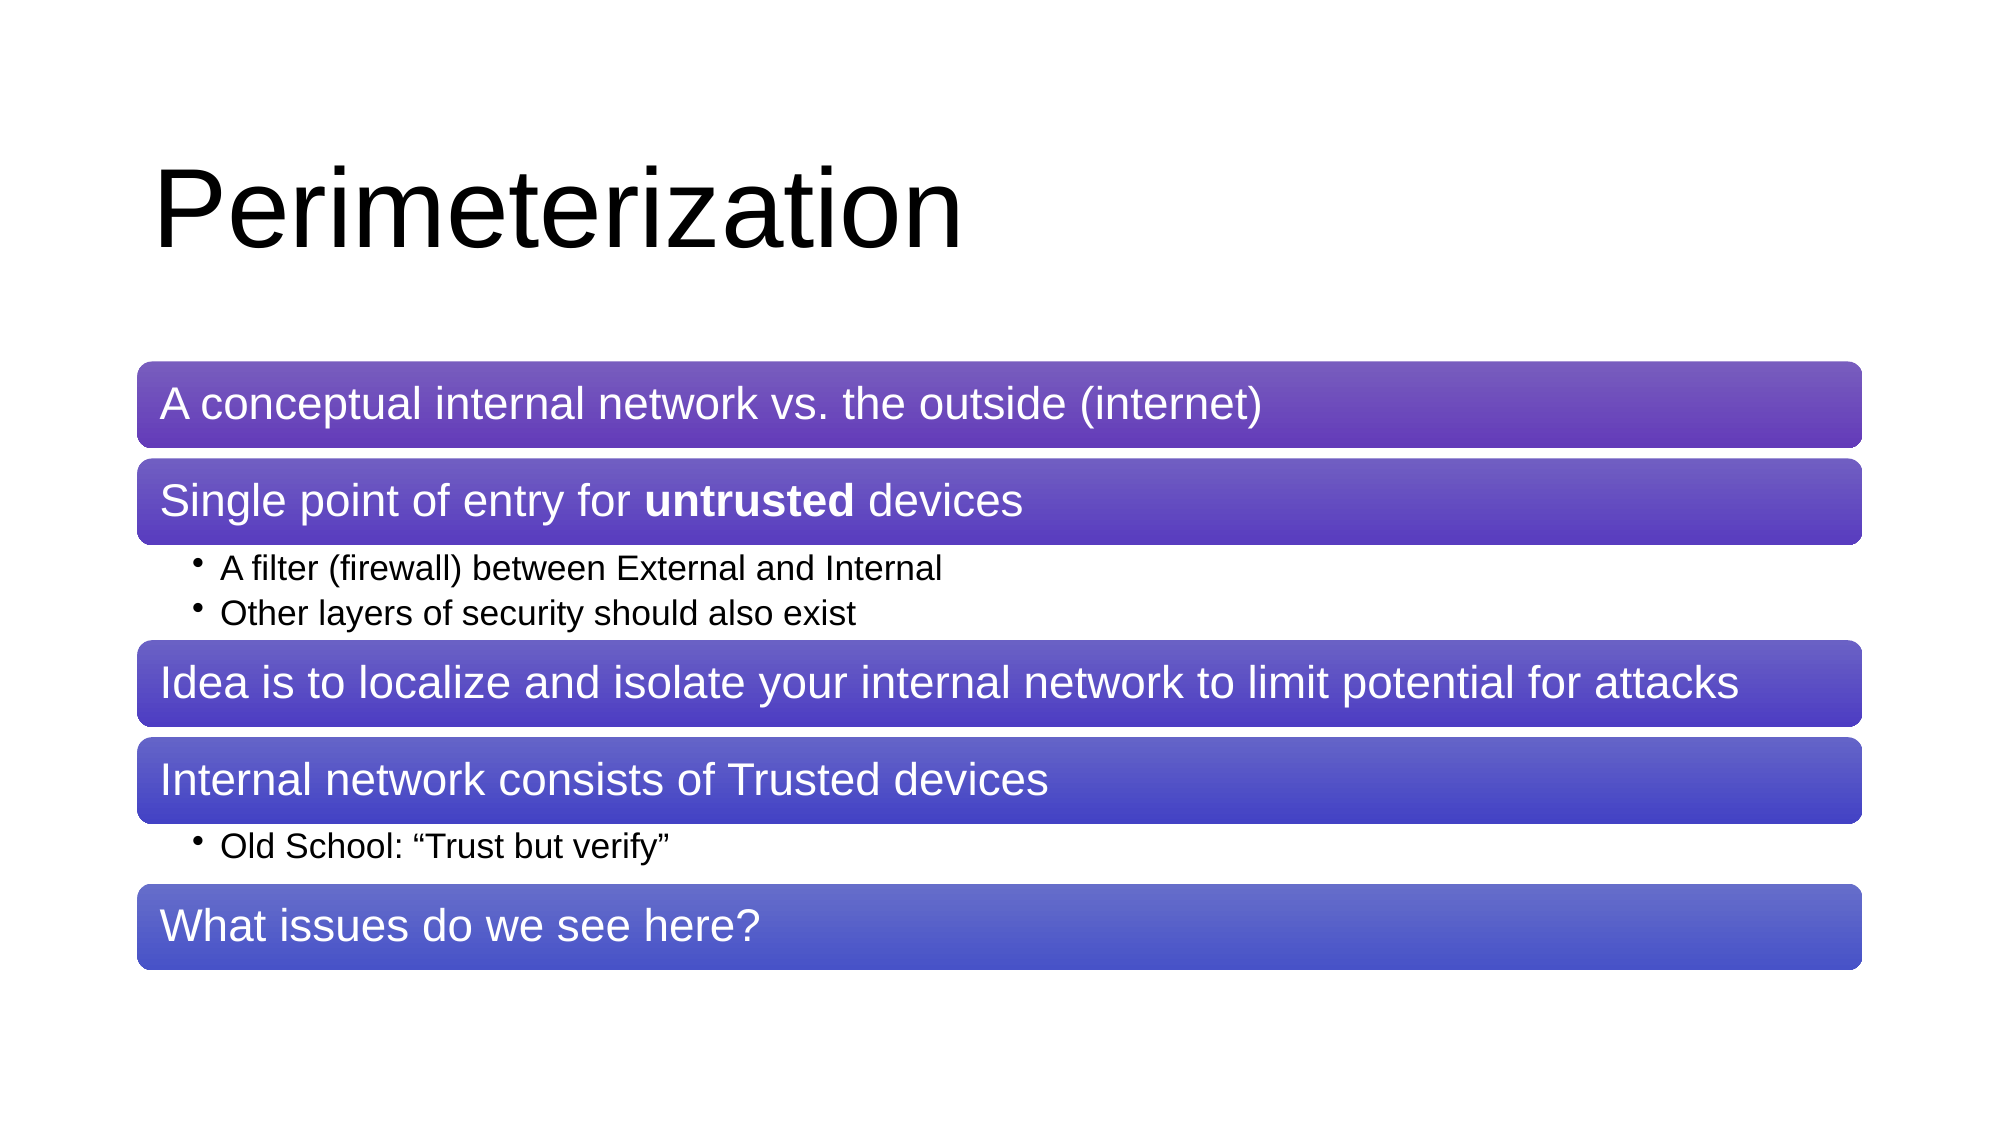

# Perimeterization
A conceptual internal network vs. the outside (internet)
Single point of entry for untrusted devices
A filter (firewall) between External and Internal
Other layers of security should also exist
Idea is to localize and isolate your internal network to limit potential for attacks
Internal network consists of Trusted devices
Old School: “Trust but verify”
What issues do we see here?